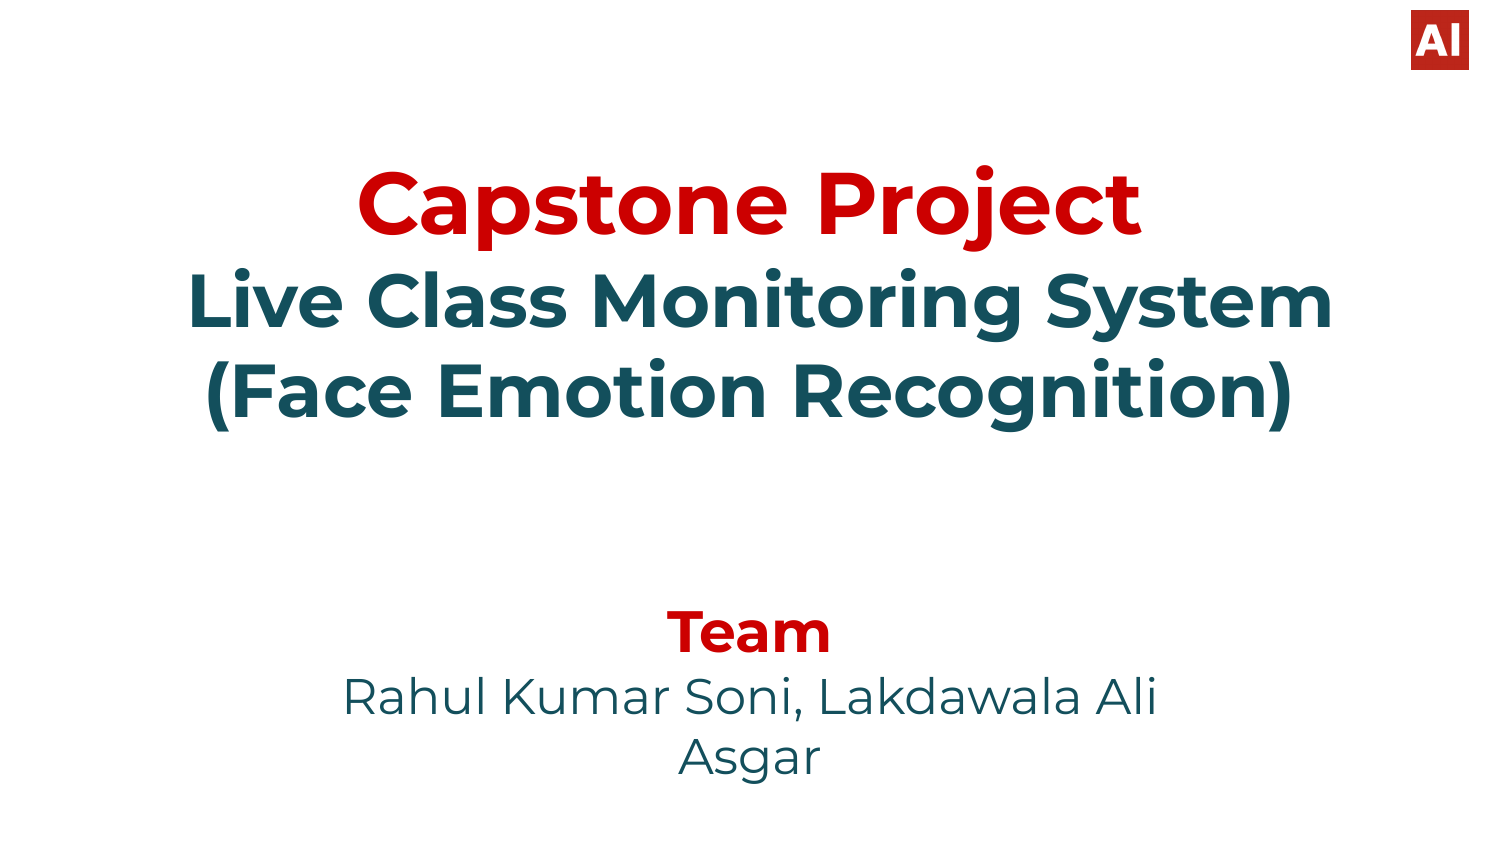

Capstone Project
 Live Class Monitoring System (Face Emotion Recognition)

Team
Rahul Kumar Soni, Lakdawala Ali Asgar